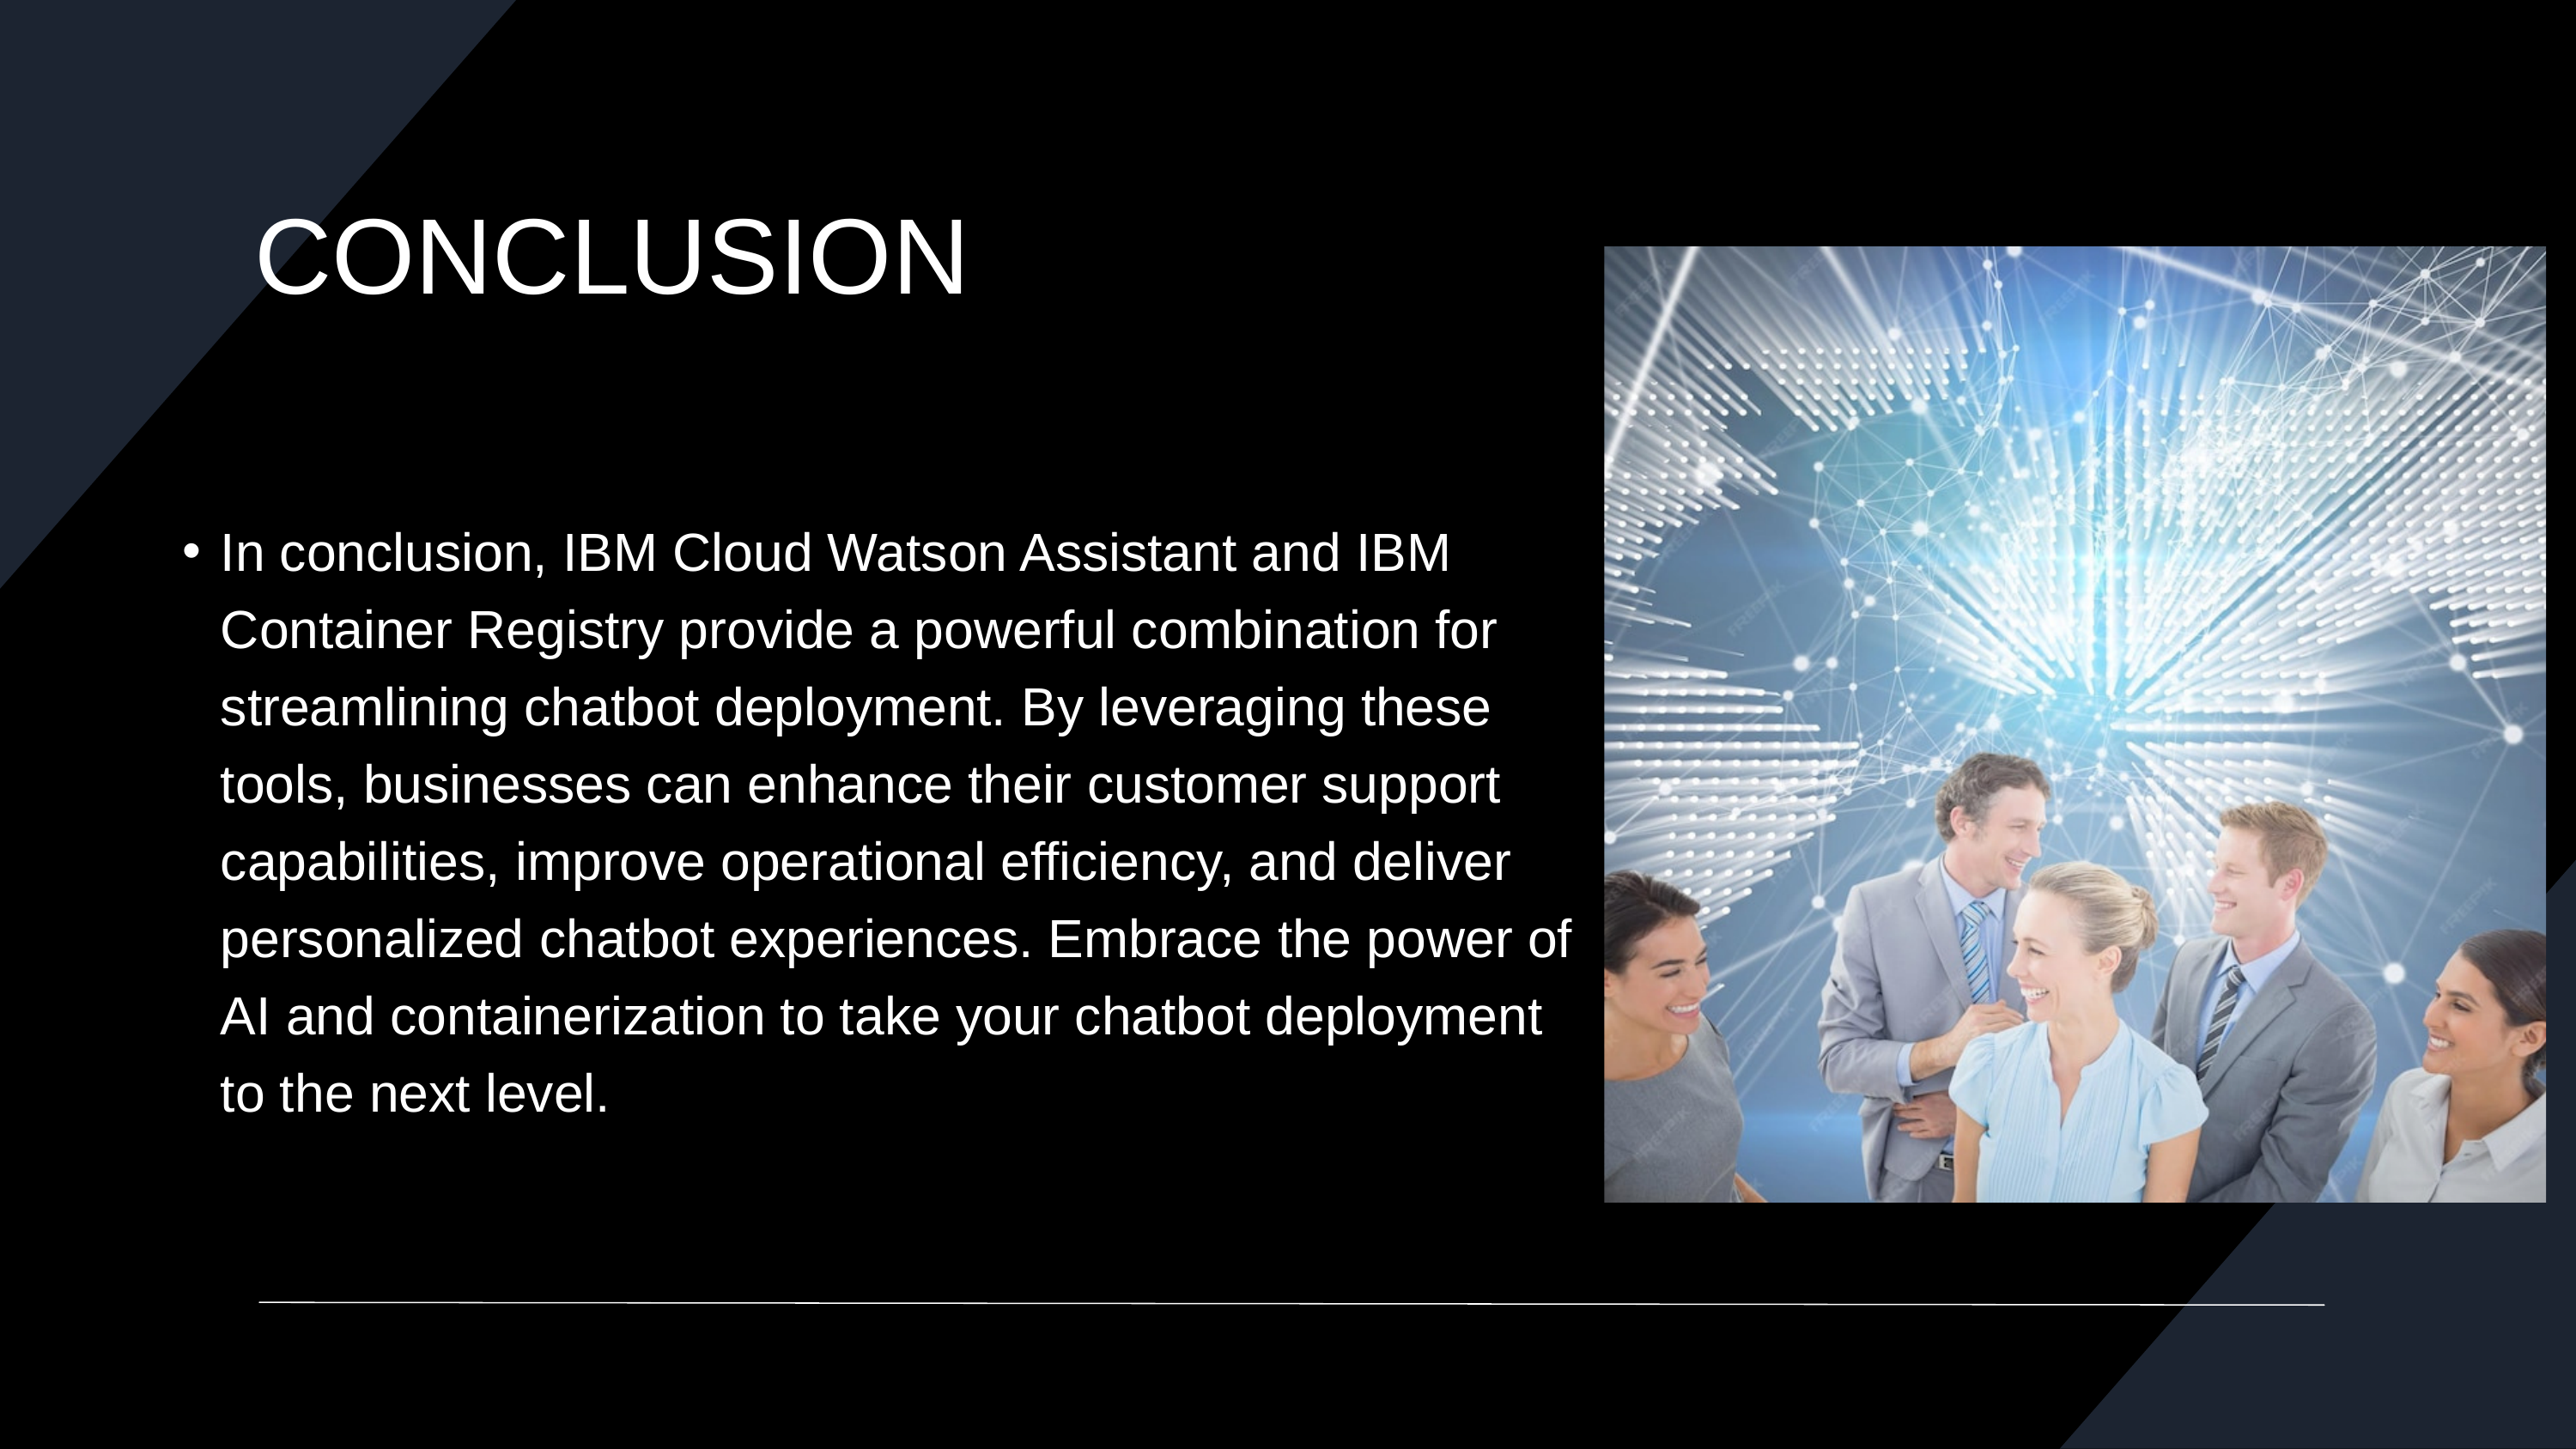

CONCLUSION

In conclusion, IBM Cloud Watson Assistant and IBM Container Registry provide a powerful combination for streamlining chatbot deployment. By leveraging these tools, businesses can enhance their customer support capabilities, improve operational efficiency, and deliver personalized chatbot experiences. Embrace the power of AI and containerization to take your chatbot deployment to the next level.